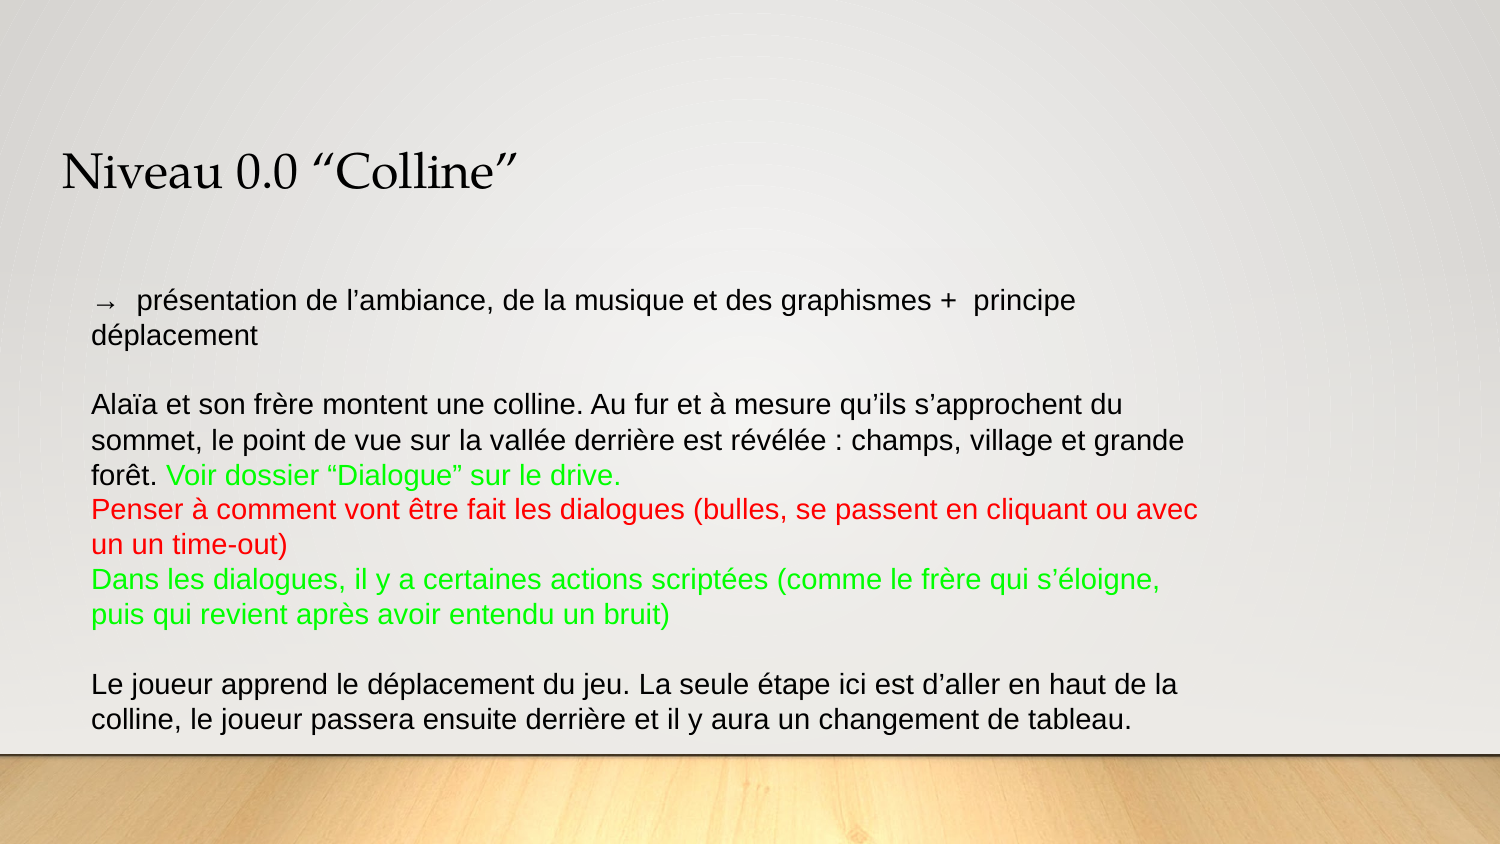

Niveau 0.0 “Colline”
→  présentation de l’ambiance, de la musique et des graphismes +  principe déplacement
Alaïa et son frère montent une colline. Au fur et à mesure qu’ils s’approchent du sommet, le point de vue sur la vallée derrière est révélée : champs, village et grande forêt. Voir dossier “Dialogue” sur le drive.
Penser à comment vont être fait les dialogues (bulles, se passent en cliquant ou avec un un time-out)
Dans les dialogues, il y a certaines actions scriptées (comme le frère qui s’éloigne, puis qui revient après avoir entendu un bruit)

Le joueur apprend le déplacement du jeu. La seule étape ici est d’aller en haut de la colline, le joueur passera ensuite derrière et il y aura un changement de tableau.